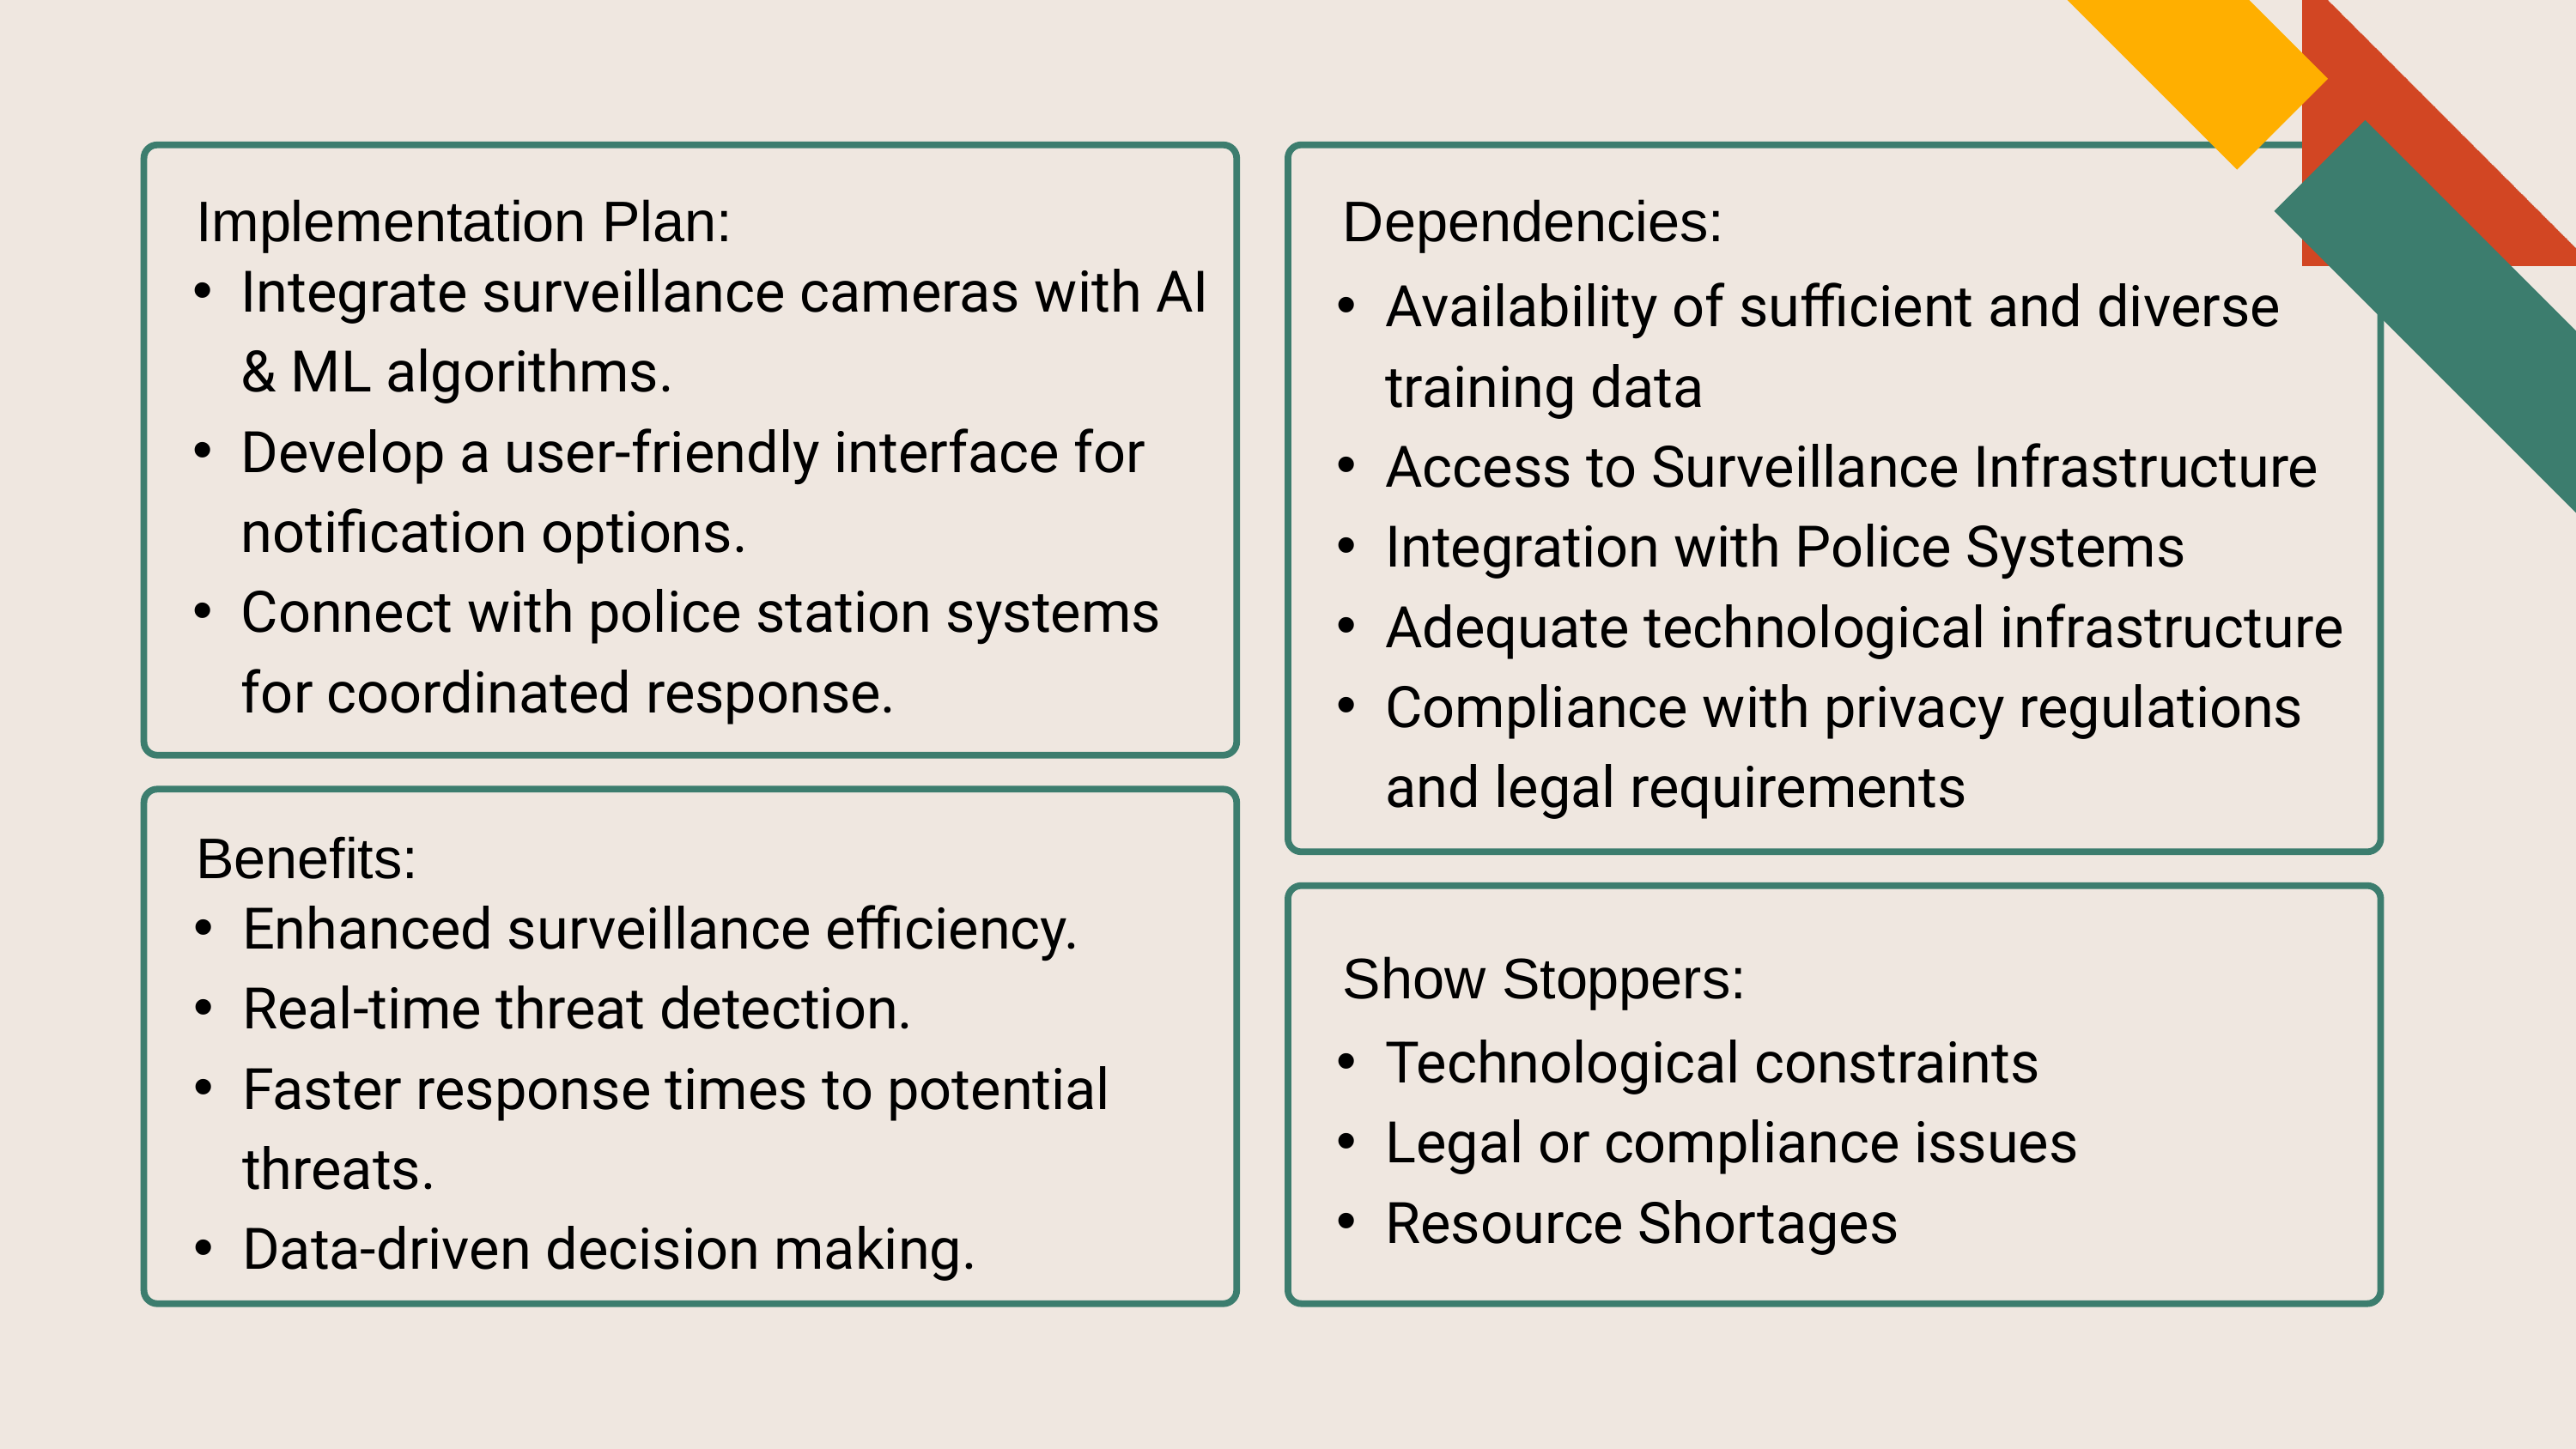

Implementation Plan:
Dependencies:
Integrate surveillance cameras with AI & ML algorithms.
Develop a user-friendly interface for notification options.
Connect with police station systems for coordinated response.
Availability of sufficient and diverse training data
Access to Surveillance Infrastructure
Integration with Police Systems
Adequate technological infrastructure
Compliance with privacy regulations and legal requirements

Benefits:
Enhanced surveillance efficiency.
Real-time threat detection.
Faster response times to potential threats.
Data-driven decision making.

Show Stoppers:
Technological constraints
Legal or compliance issues
Resource Shortages